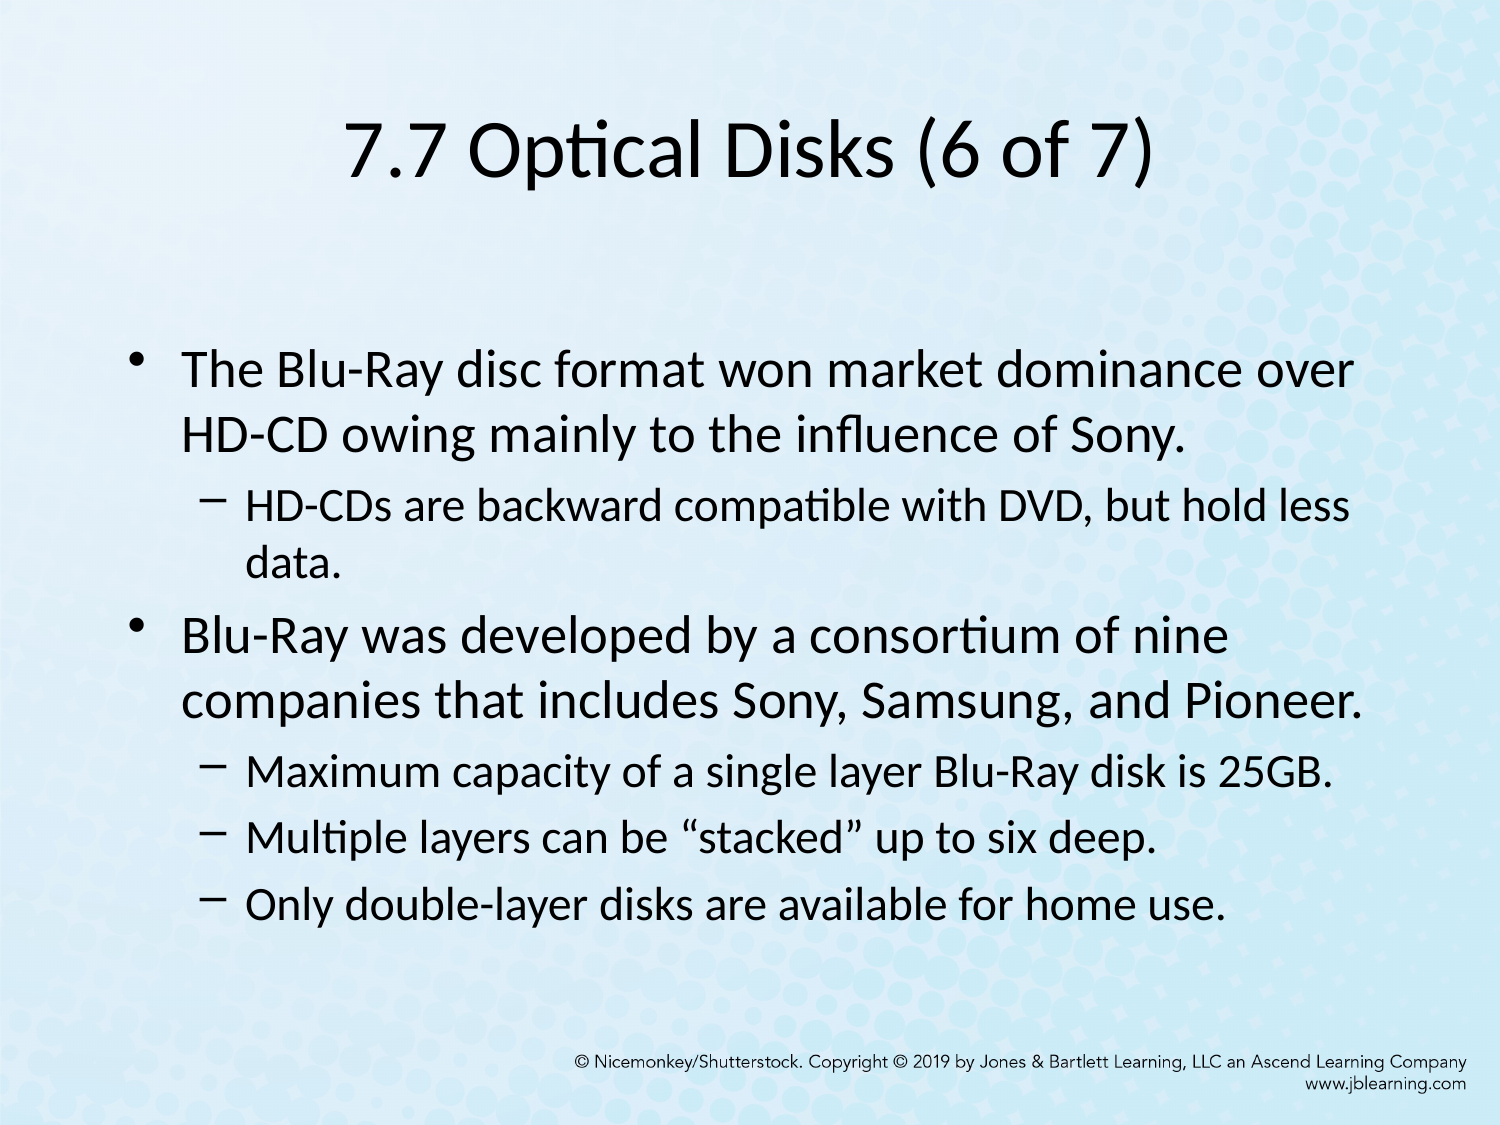

# 7.7 Optical Disks (6 of 7)
The Blu-Ray disc format won market dominance over HD-CD owing mainly to the influence of Sony.
HD-CDs are backward compatible with DVD, but hold less data.
Blu-Ray was developed by a consortium of nine companies that includes Sony, Samsung, and Pioneer.
Maximum capacity of a single layer Blu-Ray disk is 25GB.
Multiple layers can be “stacked” up to six deep.
Only double-layer disks are available for home use.